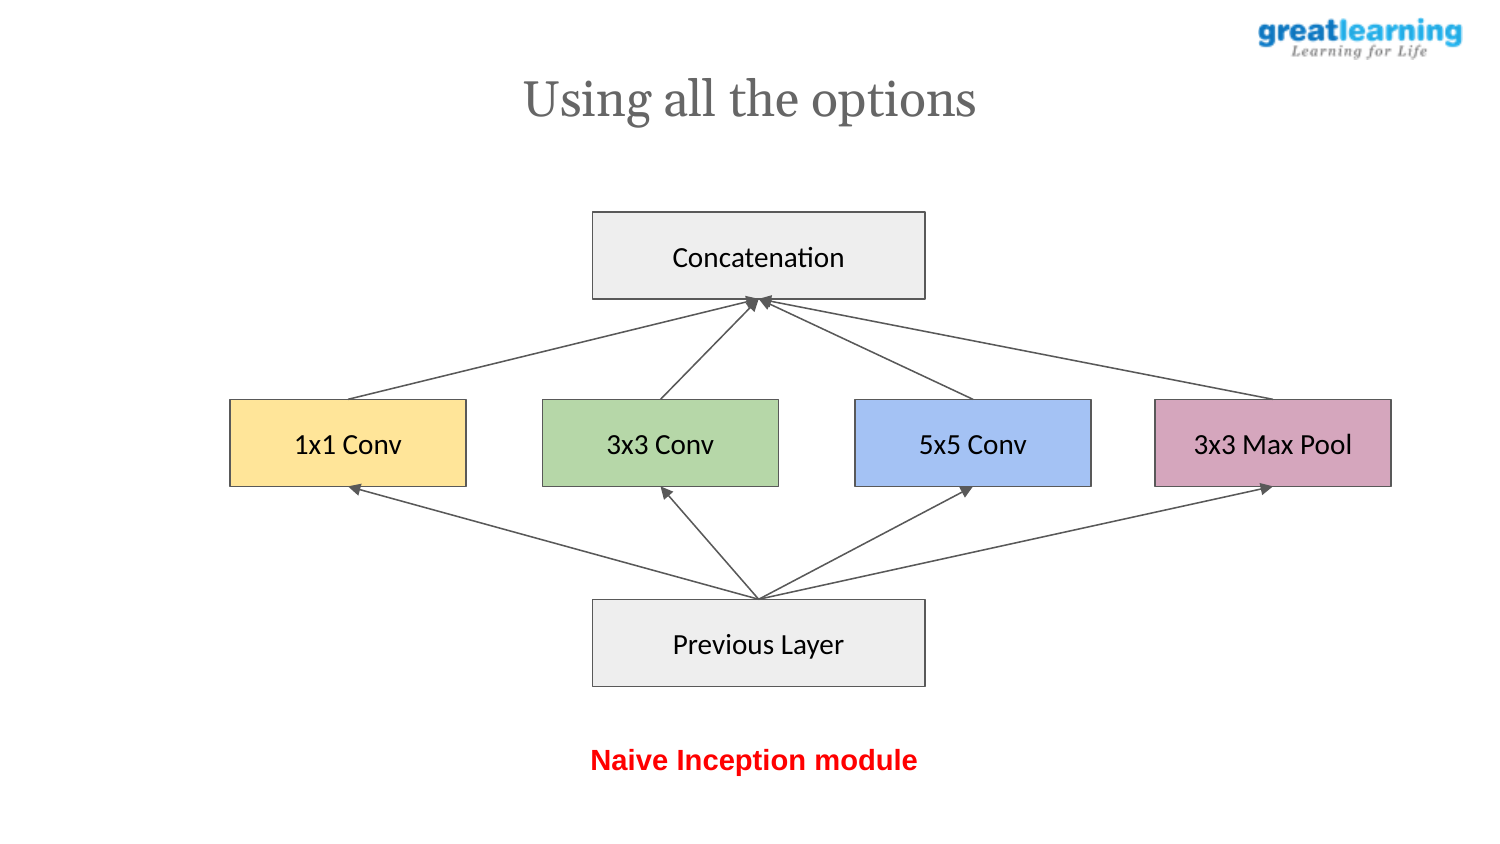

Using all the options
Concatenation
1x1 Conv
3x3 Conv
5x5 Conv
3x3 Max Pool
Previous Layer
Naive Inception module